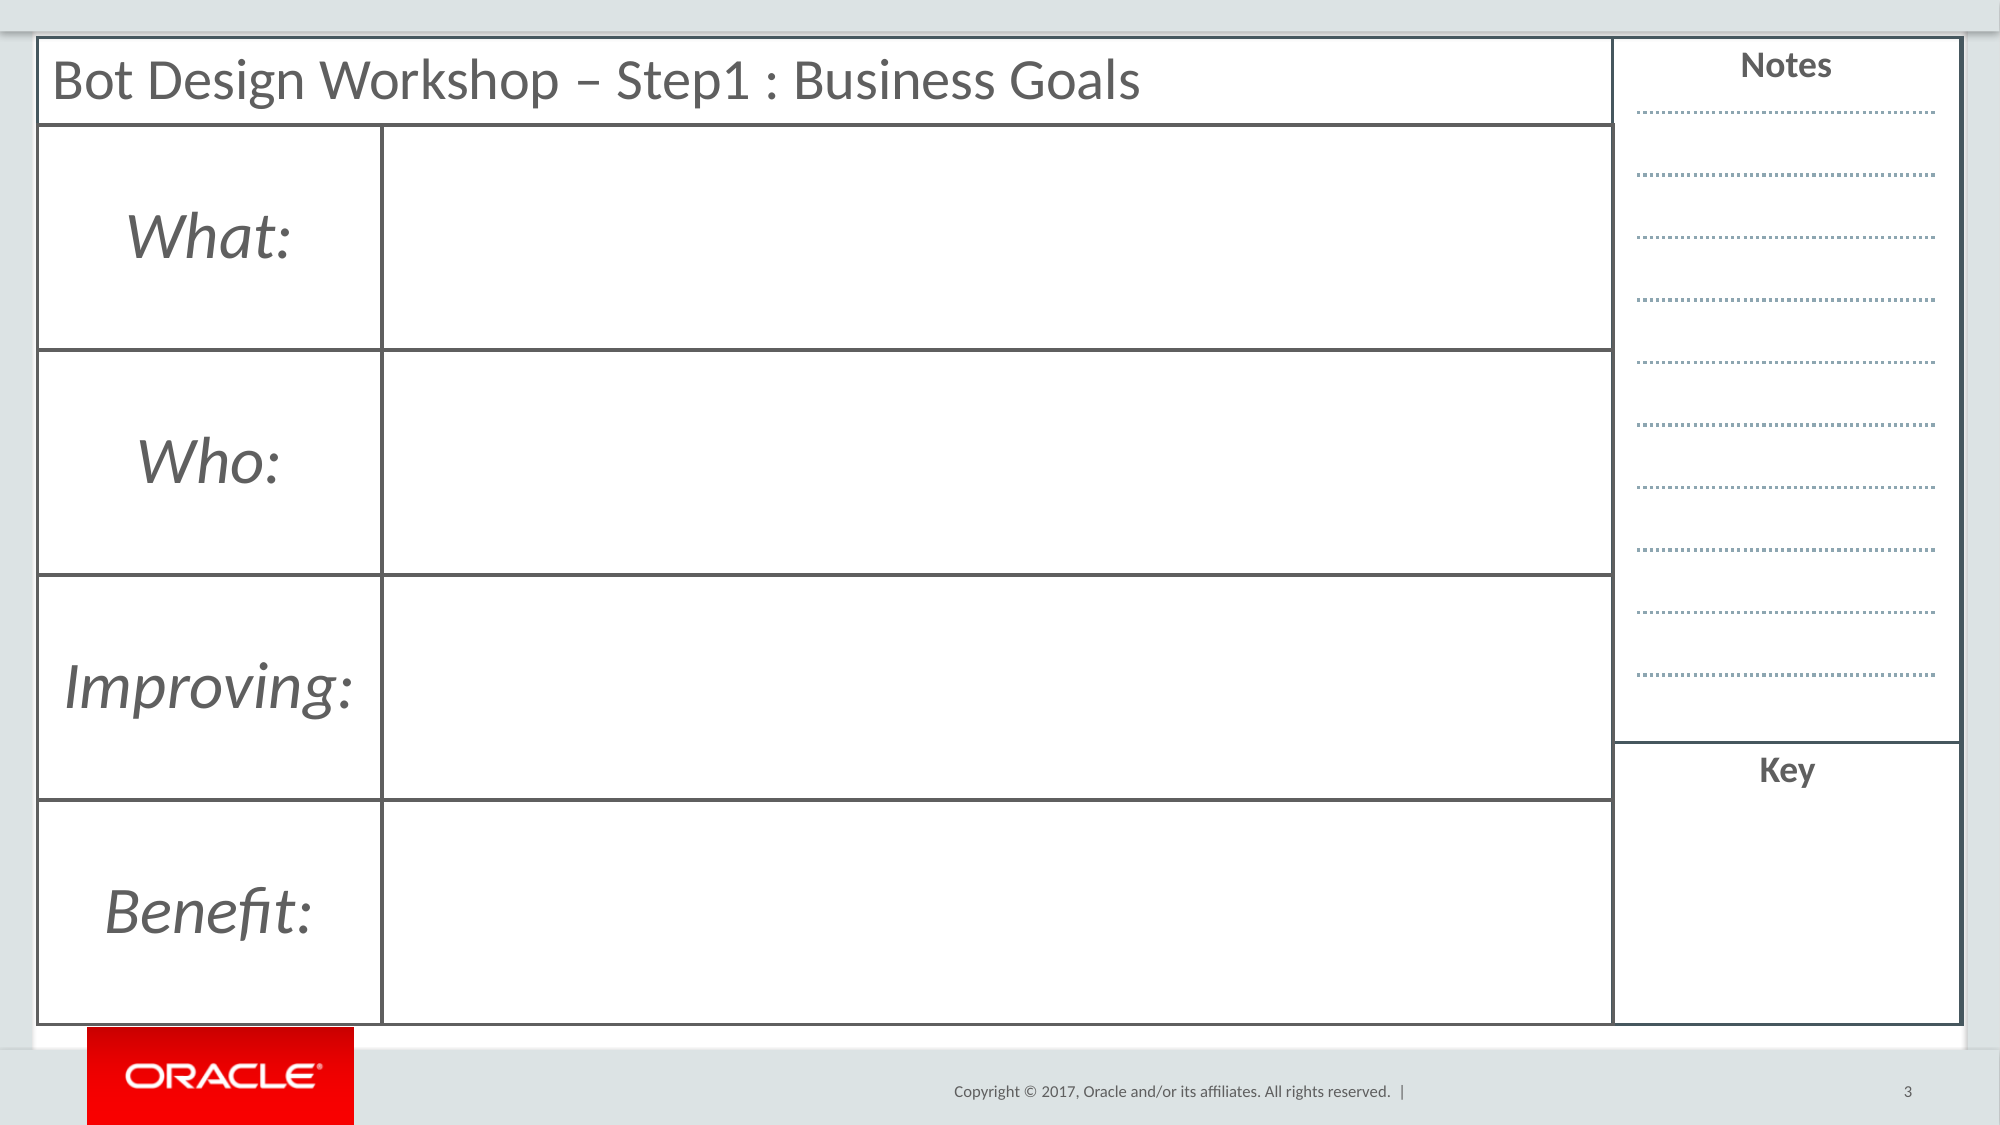

Resulting value and scope statement
To be printed A3

Bot Design Workshop – Step1 : Business Goals
Notes
What:
Who:
Improving:
Benefit:

Key

3